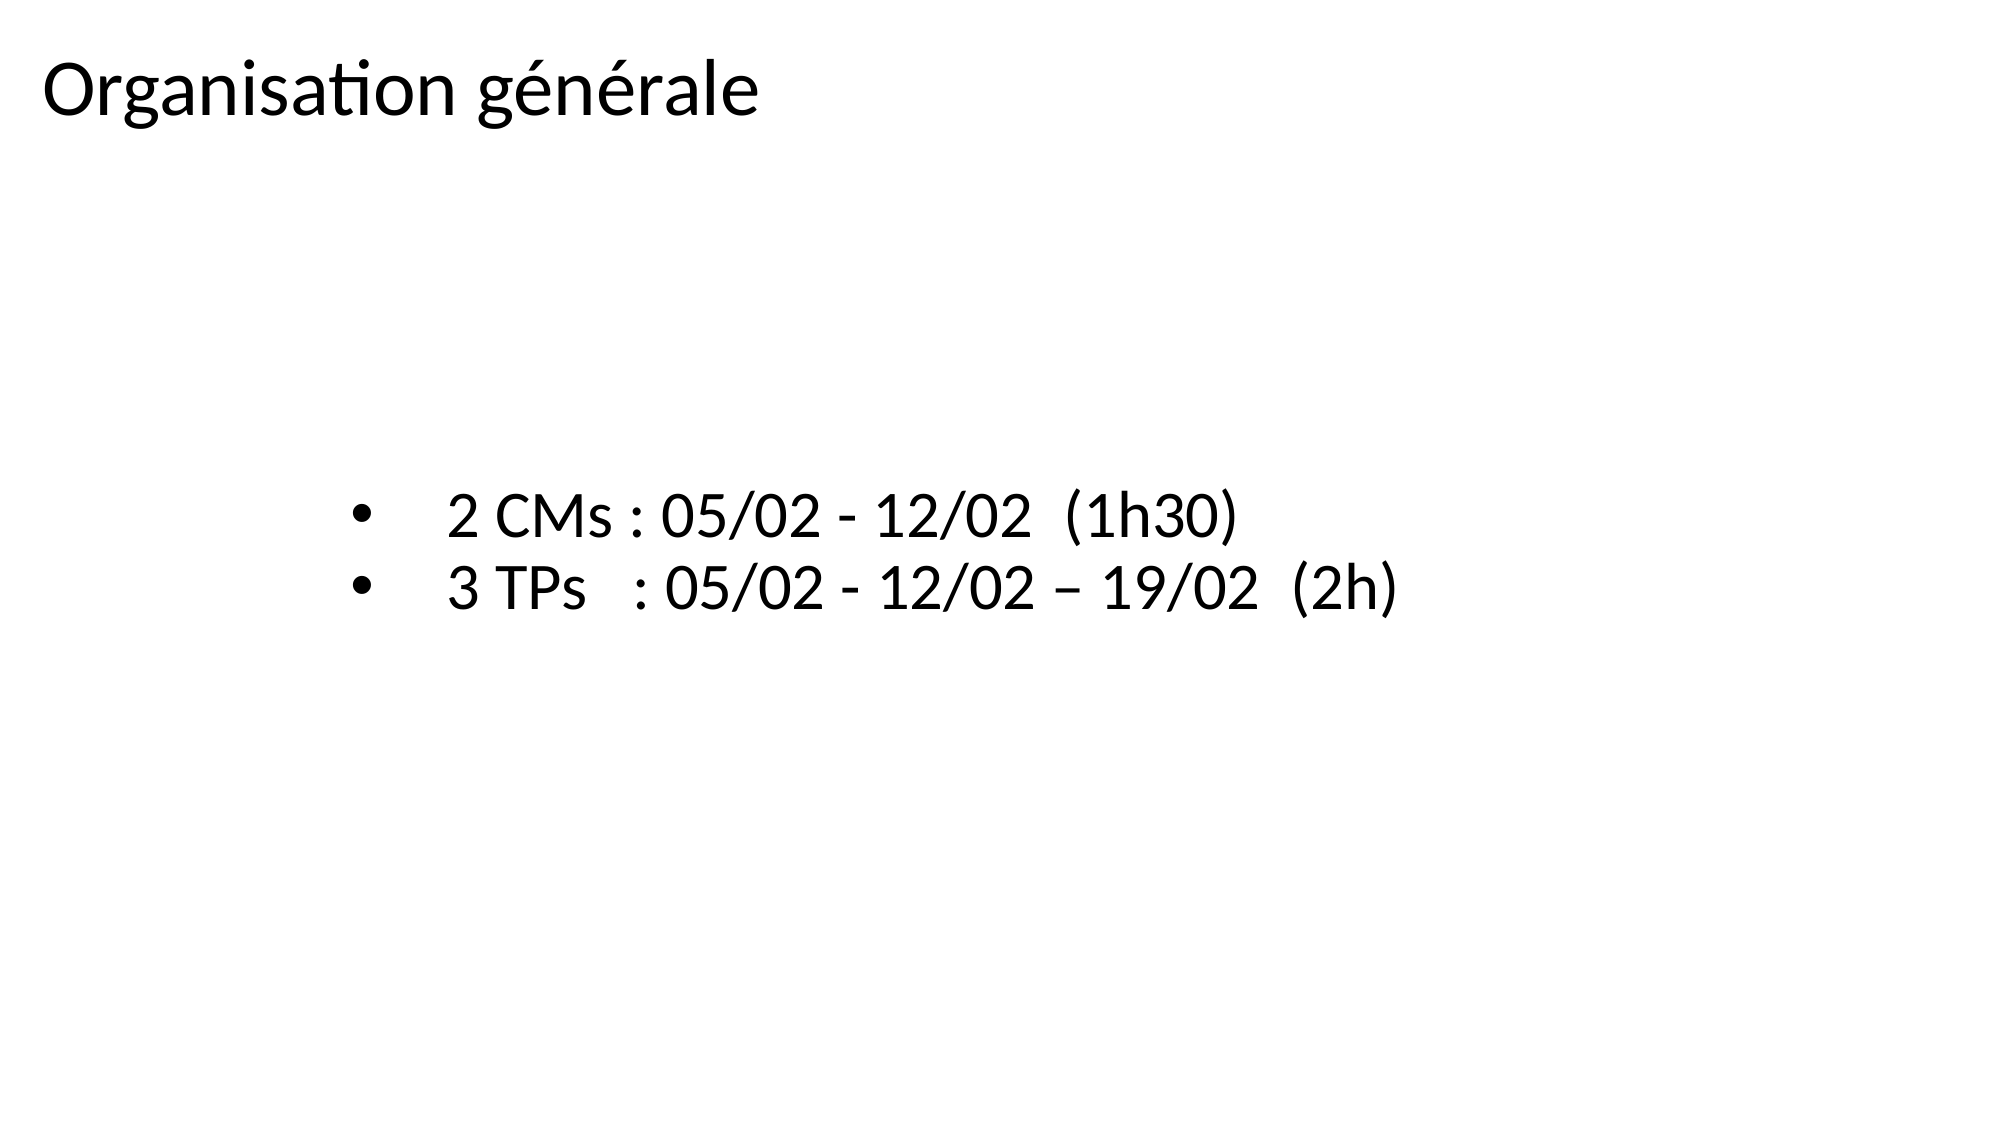

# Organisation générale
2 CMs : 05/02 - 12/02  (1h30)
3 TPs   : 05/02 - 12/02 – 19/02  (2h)